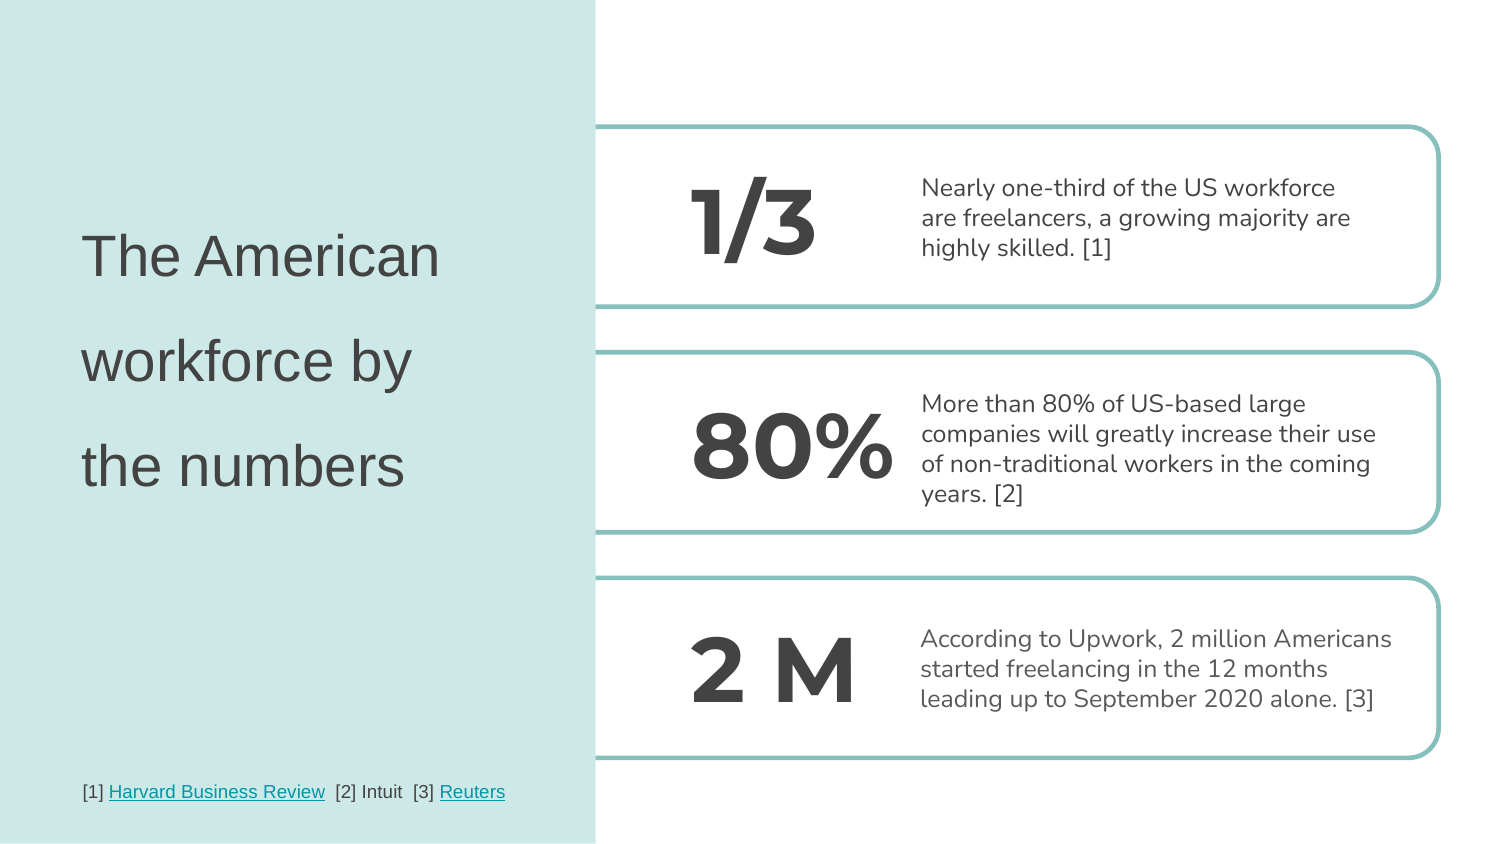

Approximately 150 million people in North America and Western Europe now work as independent contractors, most of them in knowledge-intensive industries and creative occupations. _ Harvard Business Review

1/3
Nearly one-third of the US workforce are freelancers, a growing majority are highly skilled. [1]
# The American workforce by the numbers
According to Upwork, 2 million Americans started freelancing in the 12 months leading up to September 2020 alone.

According to the Intuit 2020 report on the future of gig work, more than 80% of US-based large companies will greatly increase their use of non-traditional workers in the coming years. - Intuit

80%
More than 80% of US-based large companies will greatly increase their use of non-traditional workers in the coming years. [2]
36% of American adults engage in some sort of gig work. And labor trends at enterprise companies suggest that the gig economy has a lot of room to expand: Fully two-thirds of major companies are using freelance contracts to lower their labor costs. - Forbes
Nearly one third of US Workforce are freelancers, a growing majority are highly skilled.

"Millions of well-qualified Americans today are attracted to contract work. Freelancers are now estimated to make up roughly a third of the U.S. workforce, and those who are highly skilled represent a small but growing slice of it. And for the first time since 2014, the number of freelancers who say they consider gig work to be a long-term career choice is the same as the number who consider it a temporary way to make money. Early signs suggest that Covid-19 will also speed up this shift." - HBR

2 M
According to Upwork, 2 million Americans started freelancing in the 12 months leading up to September 2020 alone. [3]
[1] Harvard Business Review  [2] Intuit  [3] Reuters